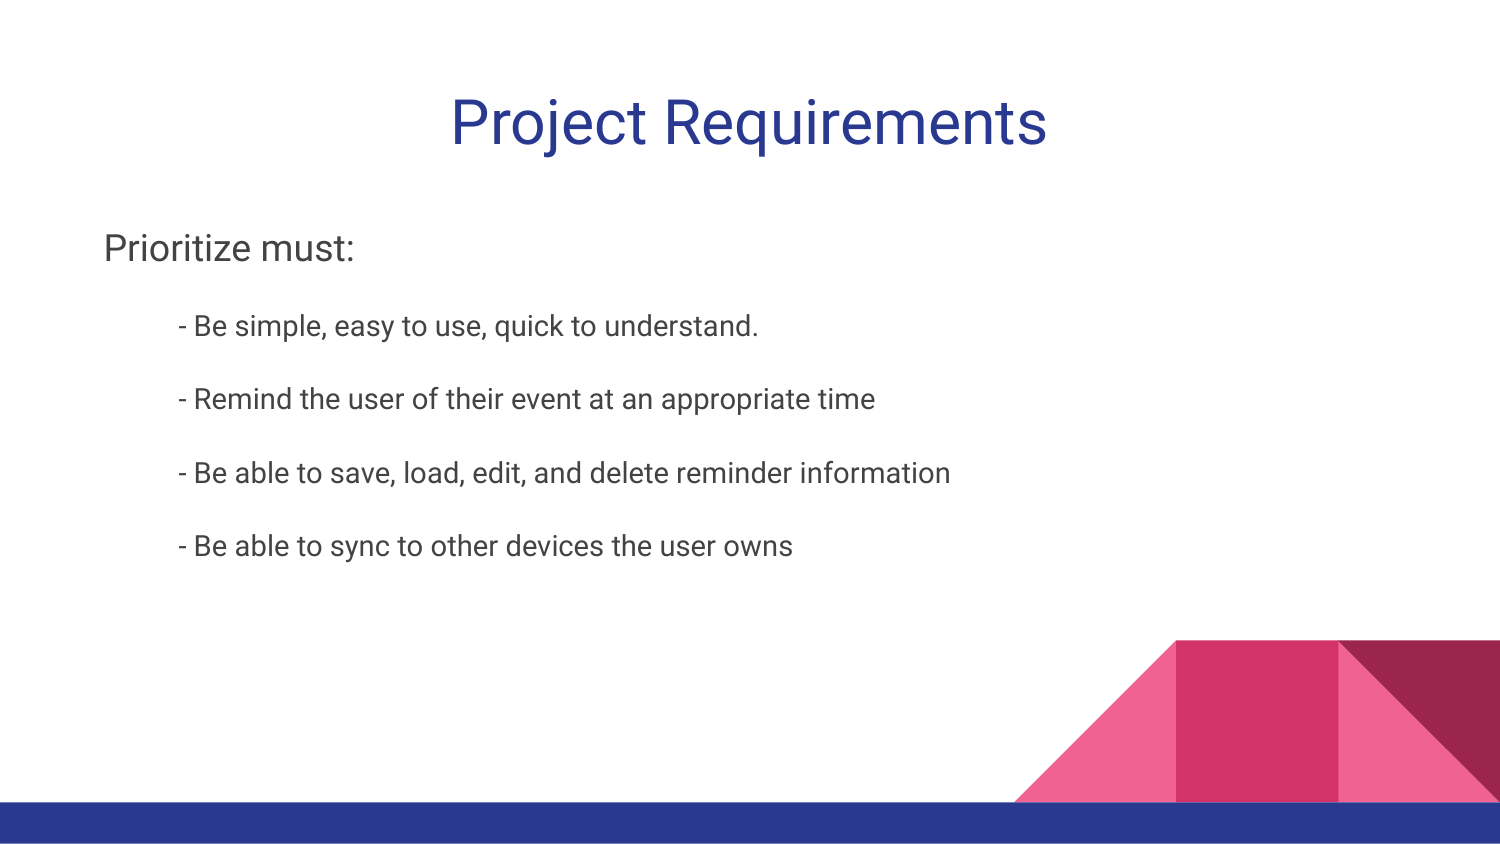

# Project Requirements
Prioritize must:
- Be simple, easy to use, quick to understand.
- Remind the user of their event at an appropriate time
- Be able to save, load, edit, and delete reminder information
- Be able to sync to other devices the user owns